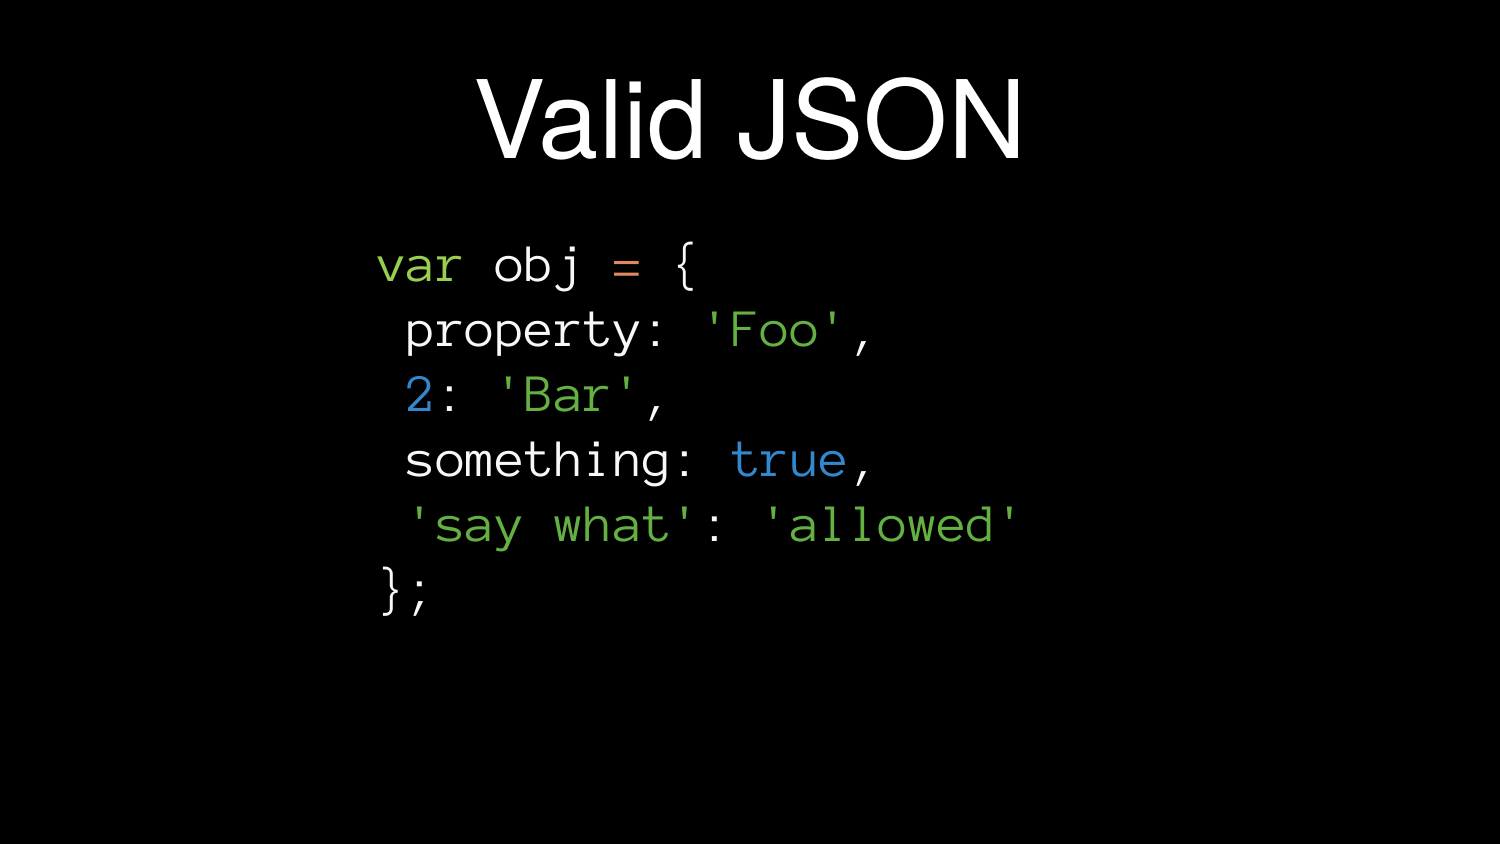

# Valid JSON
var obj = {
 property: 'Foo',
 2: 'Bar',
 something: true,
 'say what': 'allowed'
};